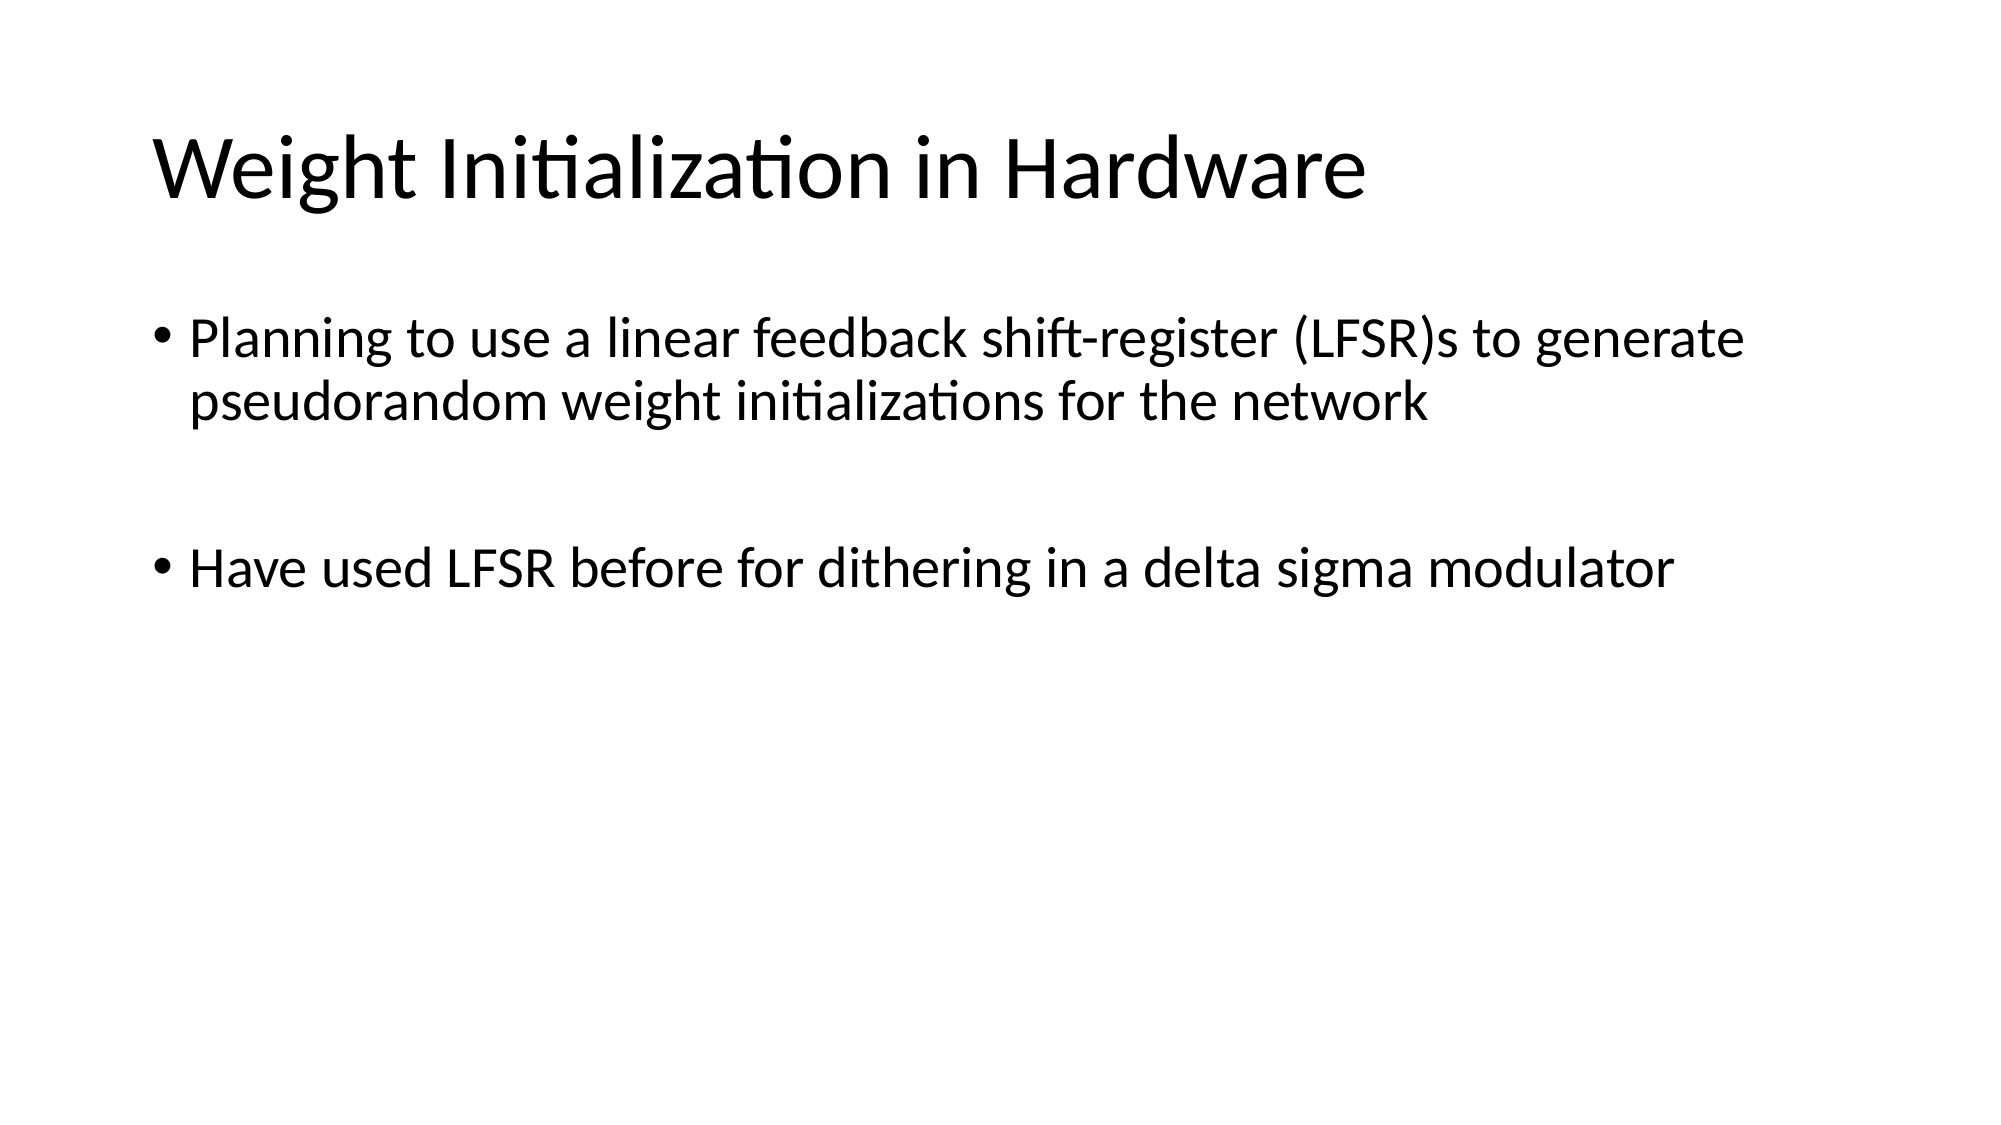

# Weight Initialization in Hardware
Planning to use a linear feedback shift-register (LFSR)s to generate pseudorandom weight initializations for the network

Have used LFSR before for dithering in a delta sigma modulator